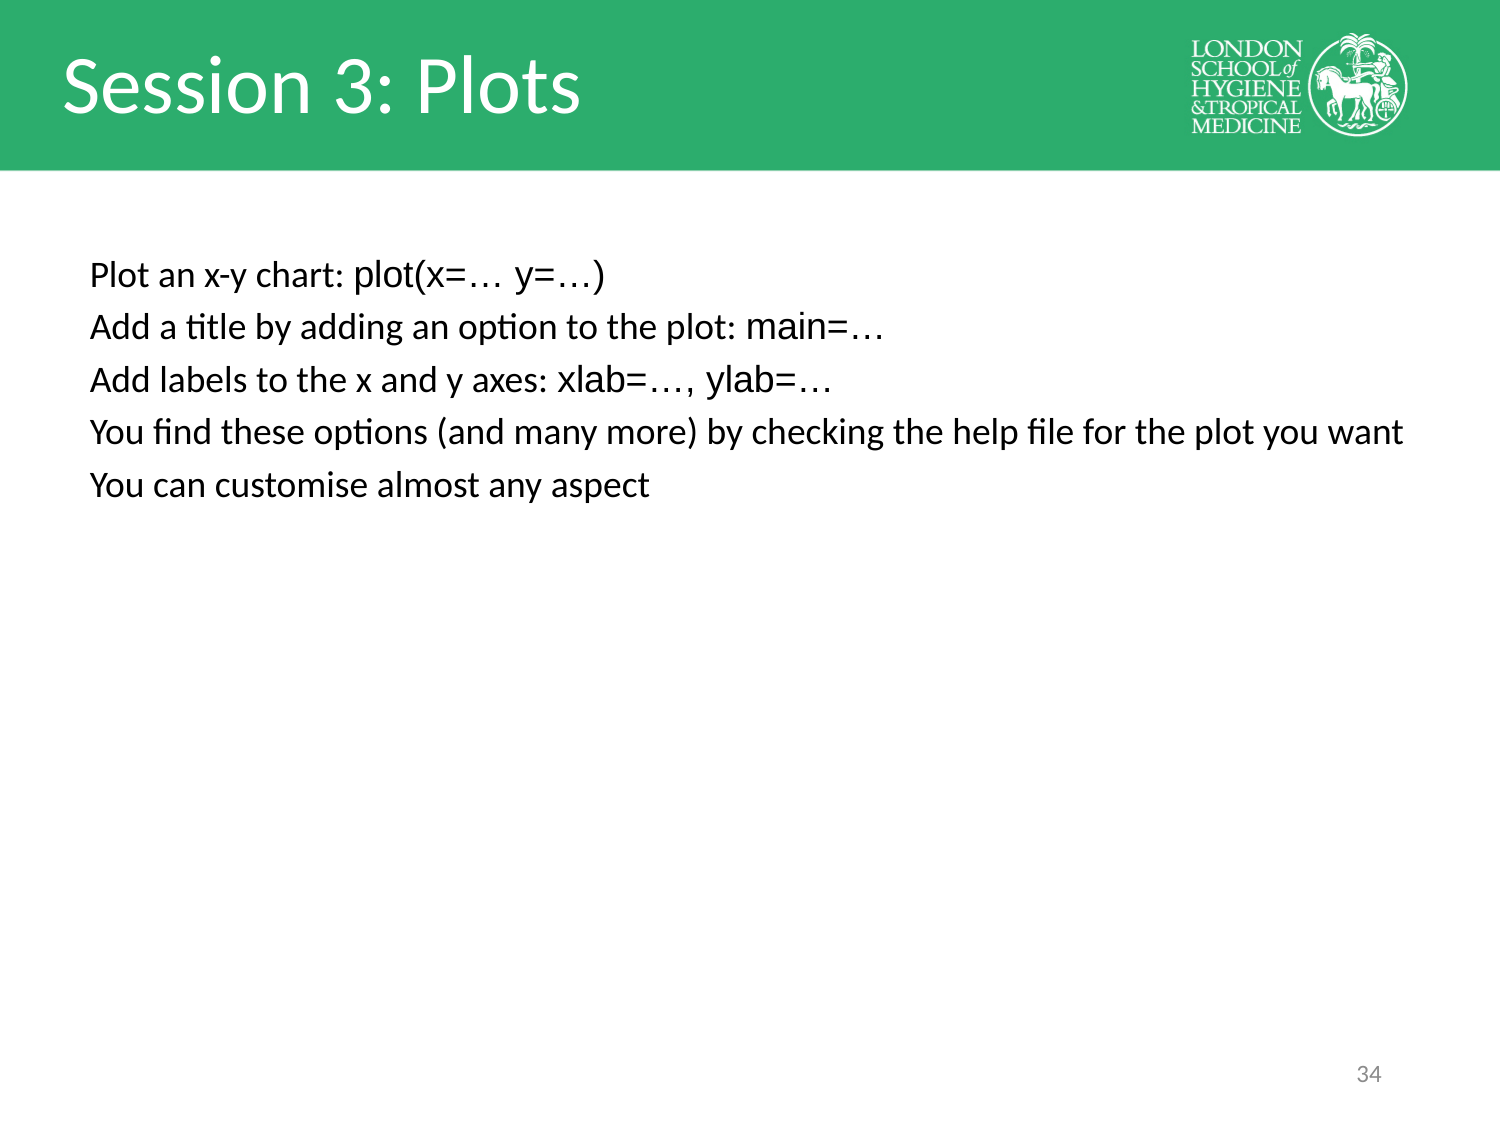

# Session 3: Plots
Plot an x-y chart: plot(x=… y=…)
Add a title by adding an option to the plot: main=…
Add labels to the x and y axes: xlab=…, ylab=…
You find these options (and many more) by checking the help file for the plot you want
You can customise almost any aspect

34